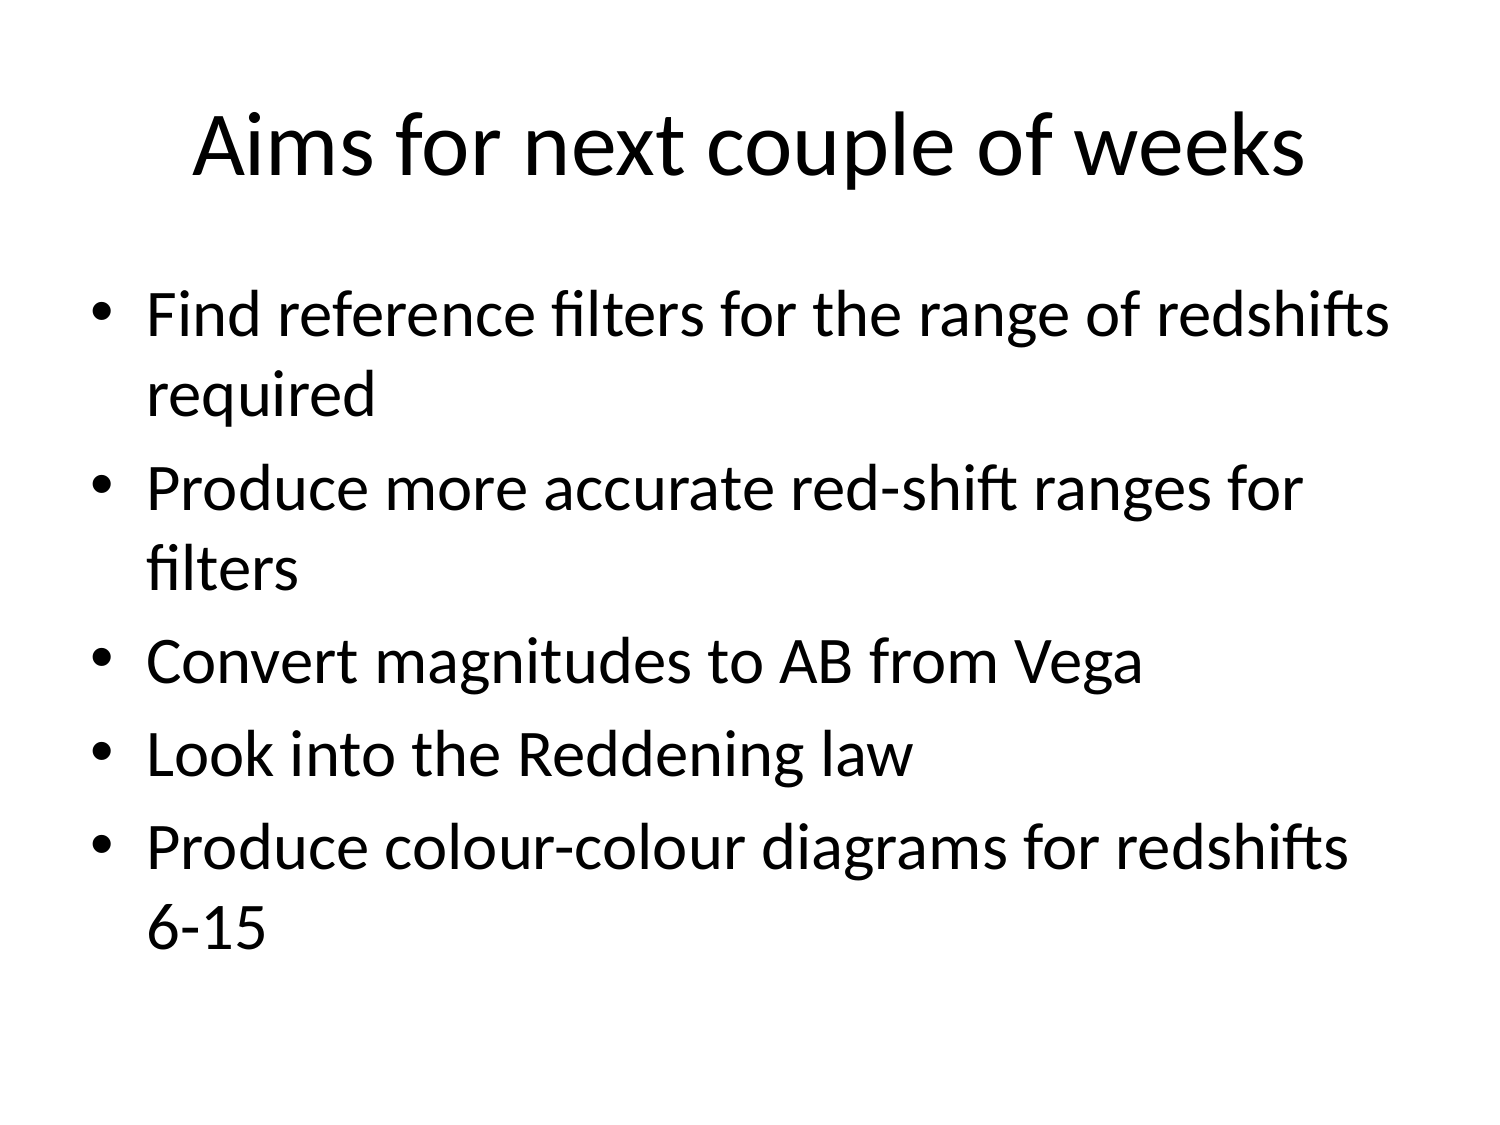

# Aims for next couple of weeks
Find reference filters for the range of redshifts required
Produce more accurate red-shift ranges for filters
Convert magnitudes to AB from Vega
Look into the Reddening law
Produce colour-colour diagrams for redshifts 6-15